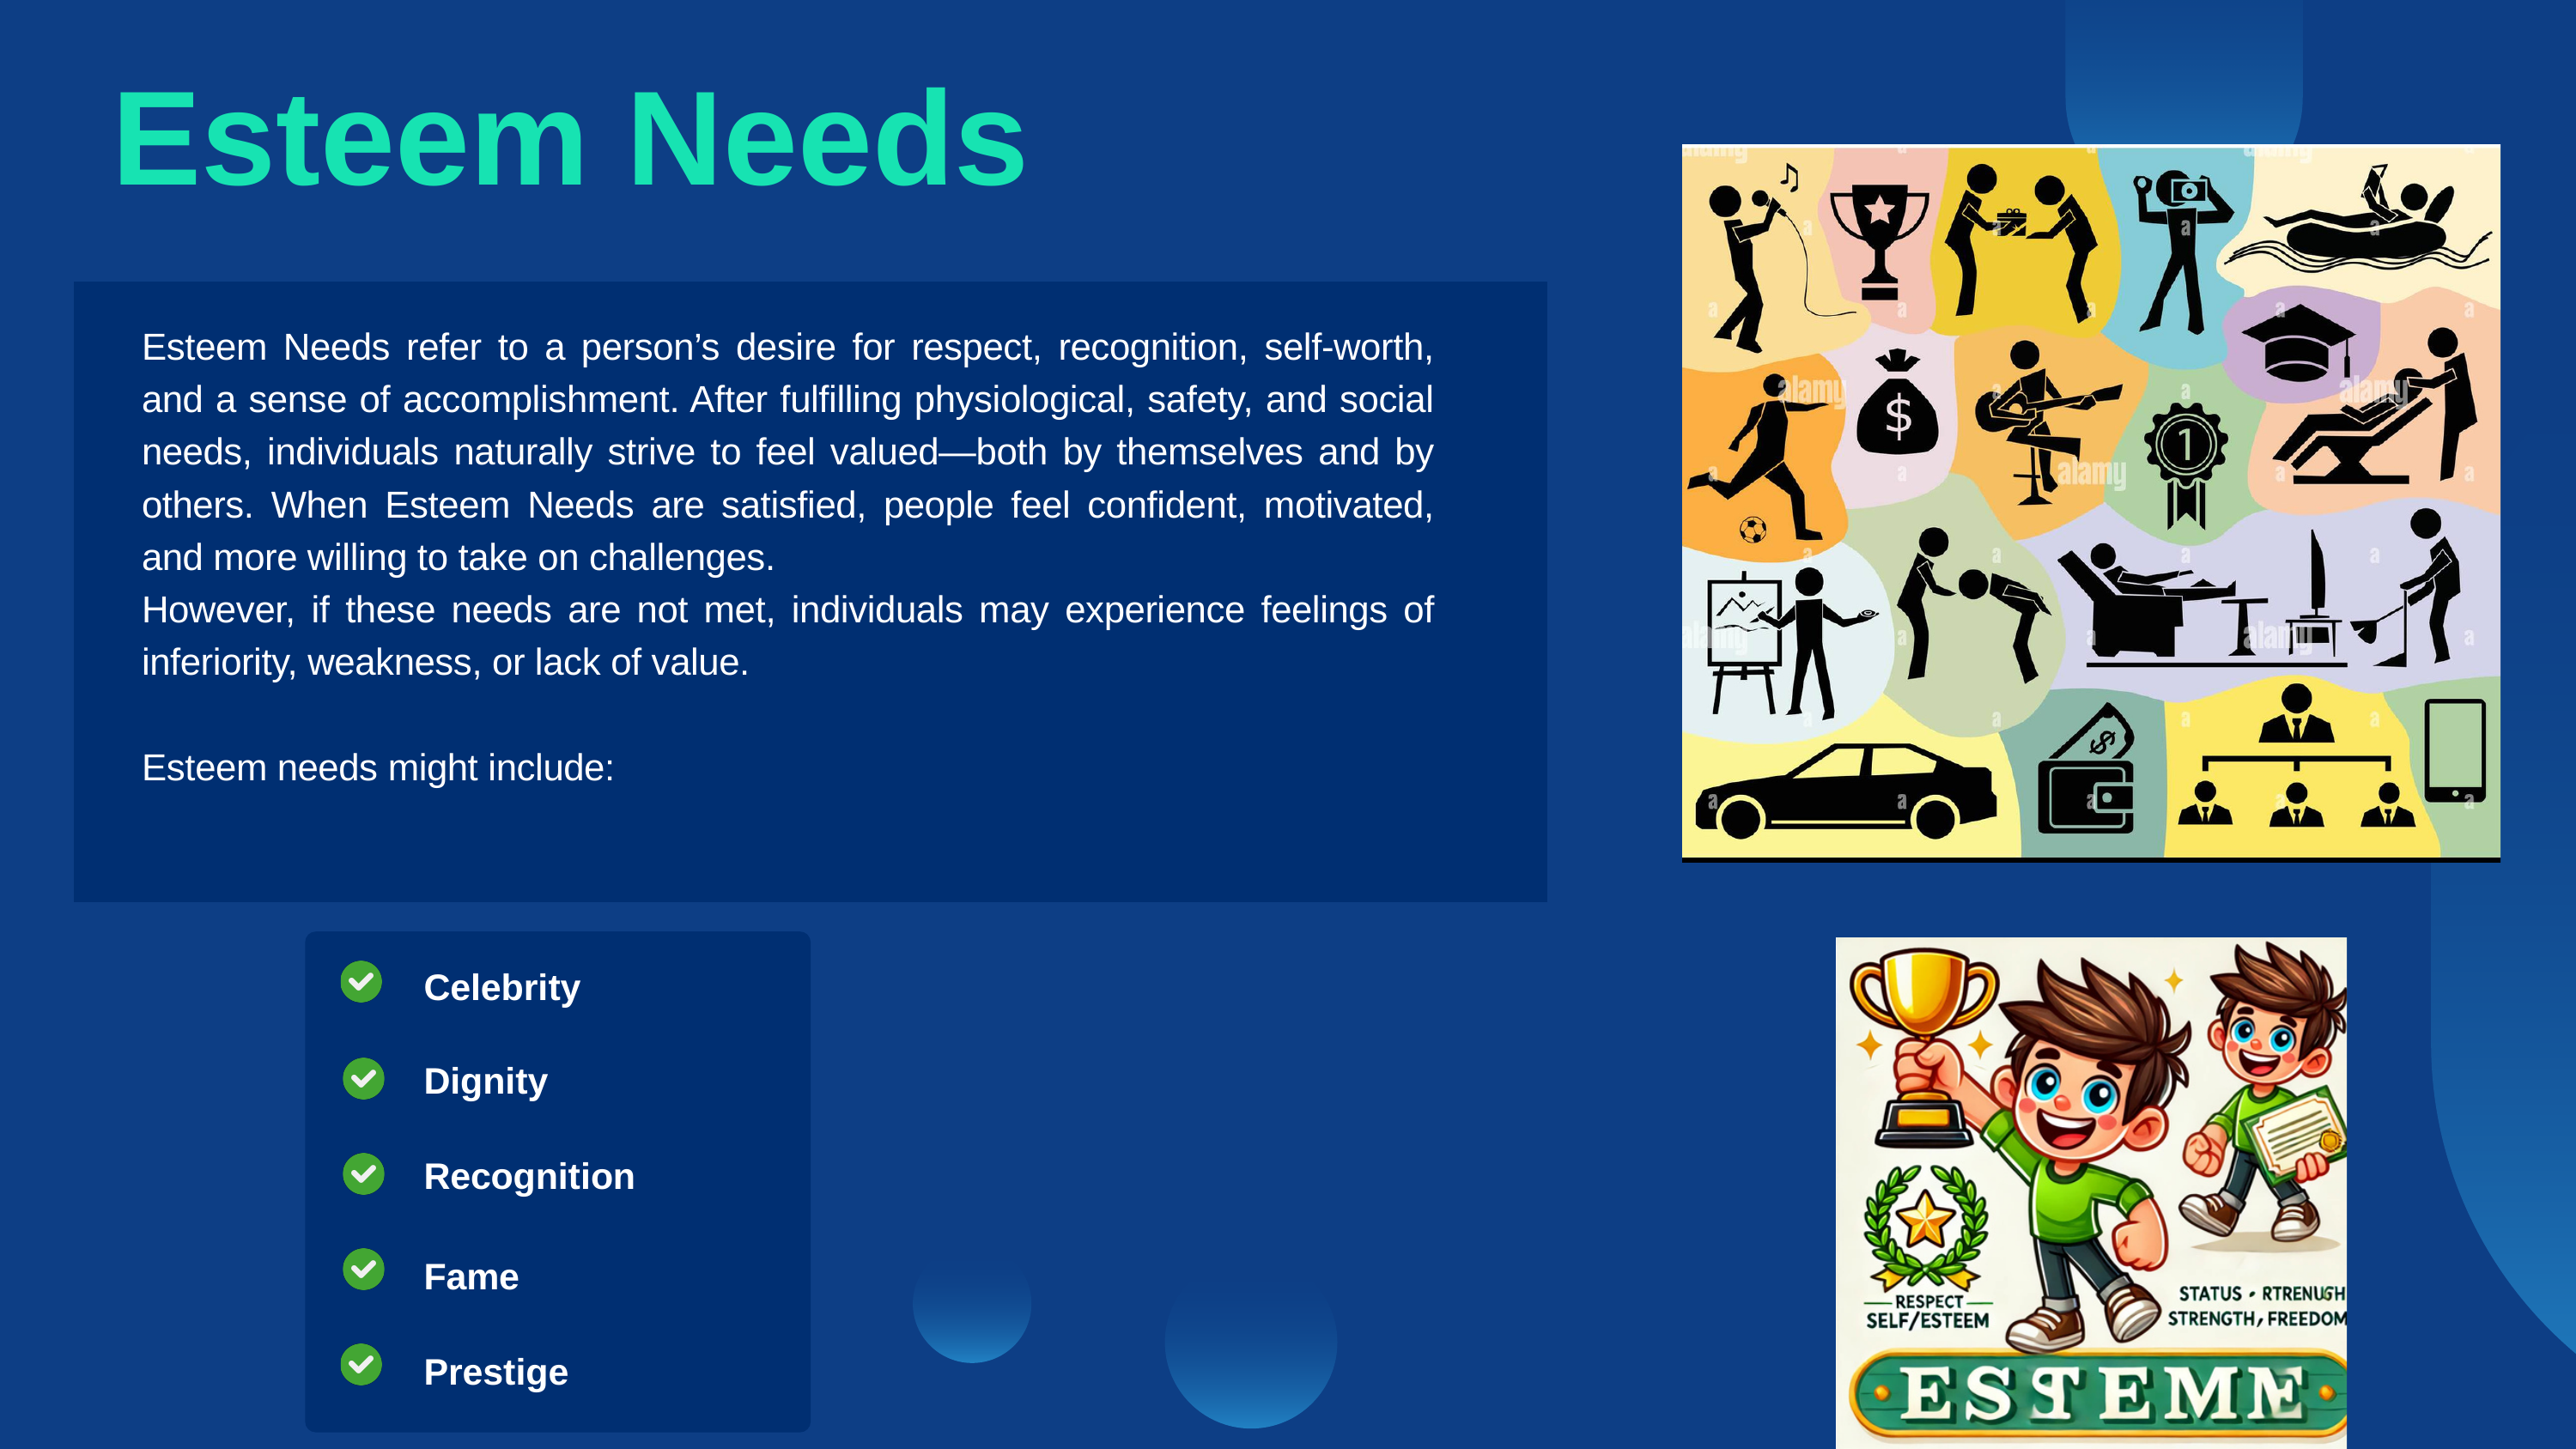

Esteem Needs

Esteem Needs refer to a person’s desire for respect, recognition, self-worth, and a sense of accomplishment. After fulfilling physiological, safety, and social needs, individuals naturally strive to feel valued—both by themselves and by others. When Esteem Needs are satisfied, people feel confident, motivated, and more willing to take on challenges.
However, if these needs are not met, individuals may experience feelings of inferiority, weakness, or lack of value.

Esteem needs might include:

Celebrity

Dignity

Recognition

Fame

Prestige